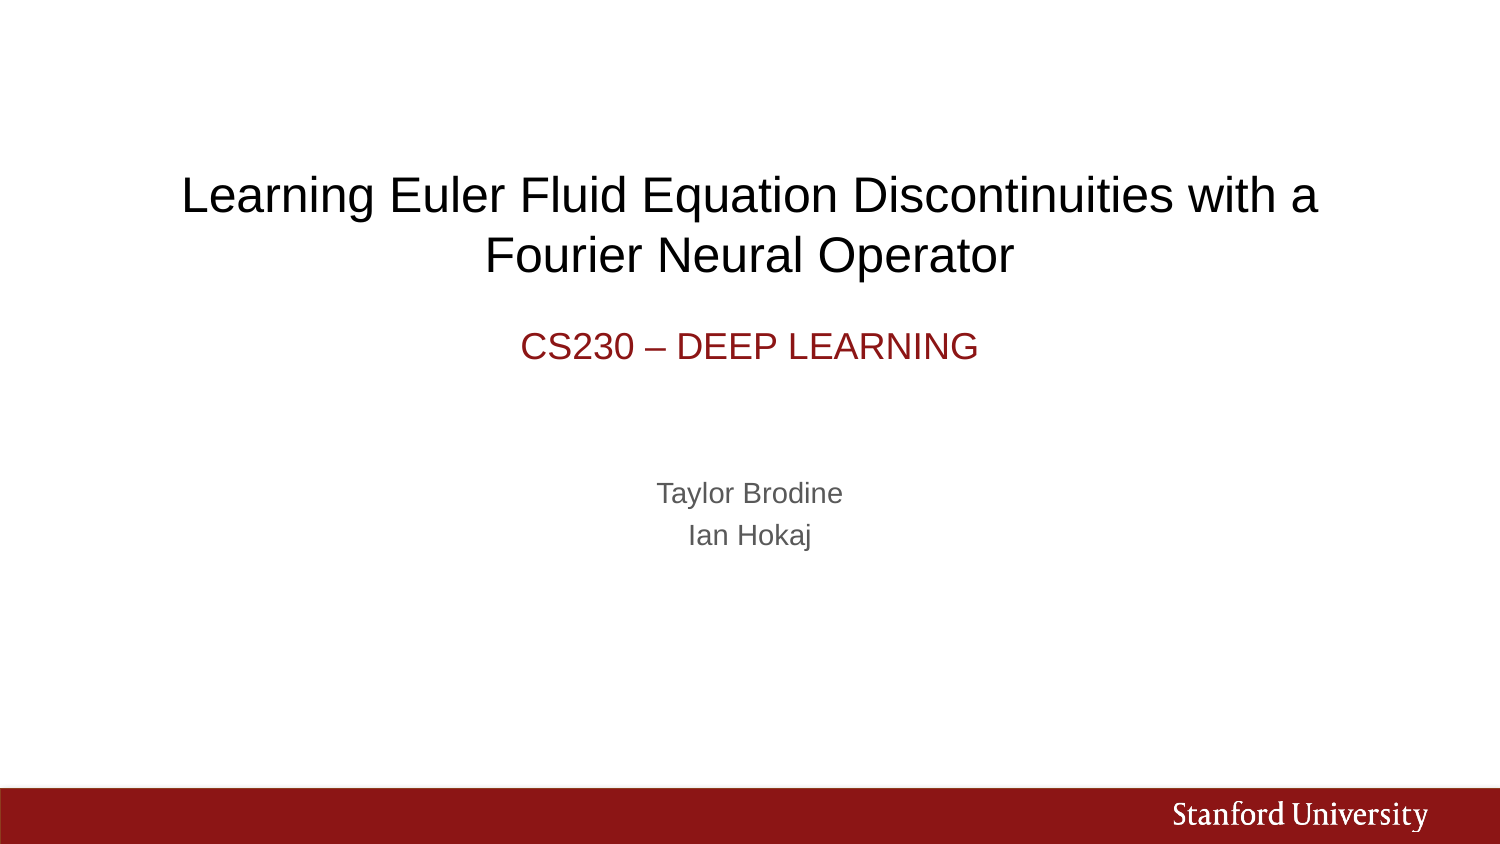

Learning Euler Fluid Equation Discontinuities with a Fourier Neural Operator
CS230 – Deep Learning
Taylor Brodine
Ian Hokaj